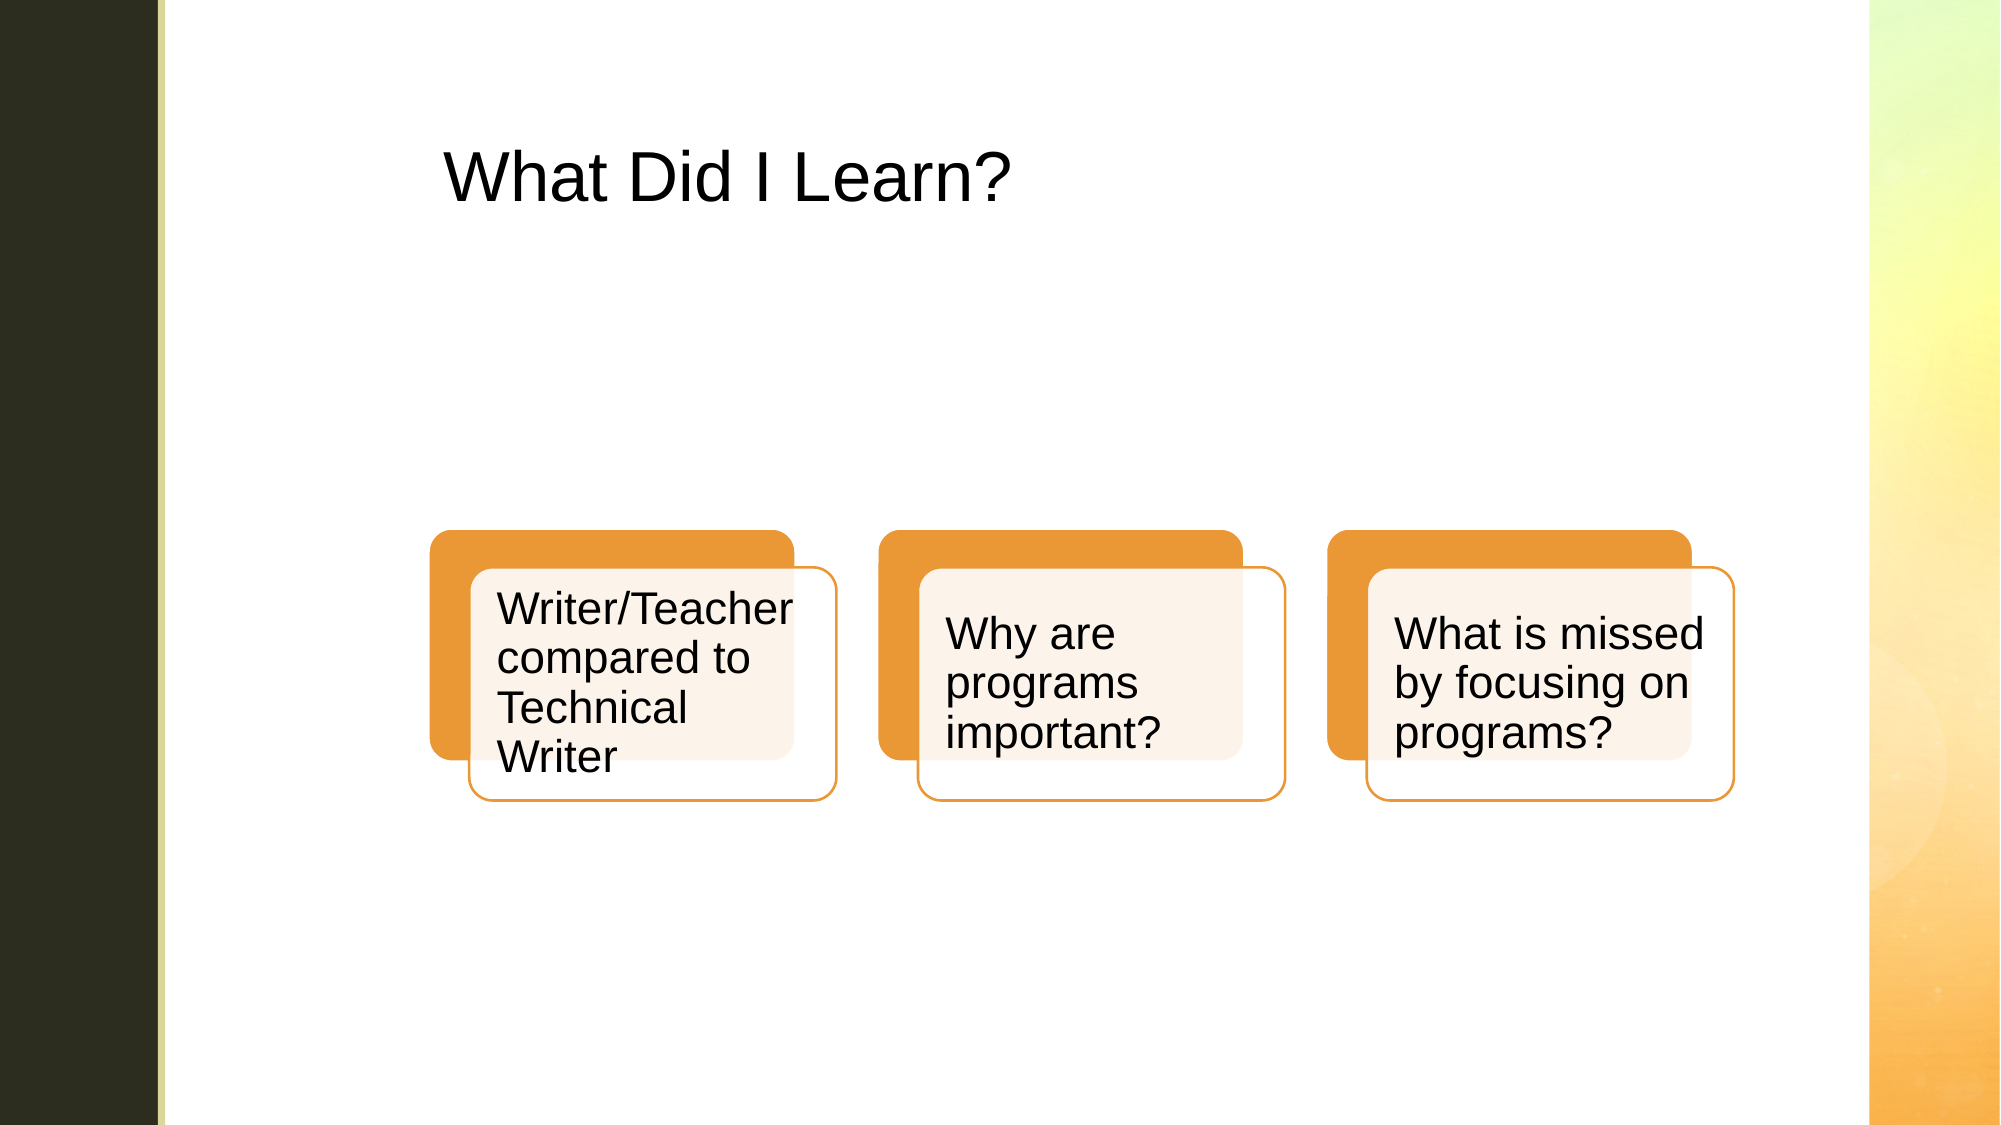

# What Did I Learn?
Writer/Teacher compared to Technical Writer
Why are programs important?
What is missed by focusing on programs?